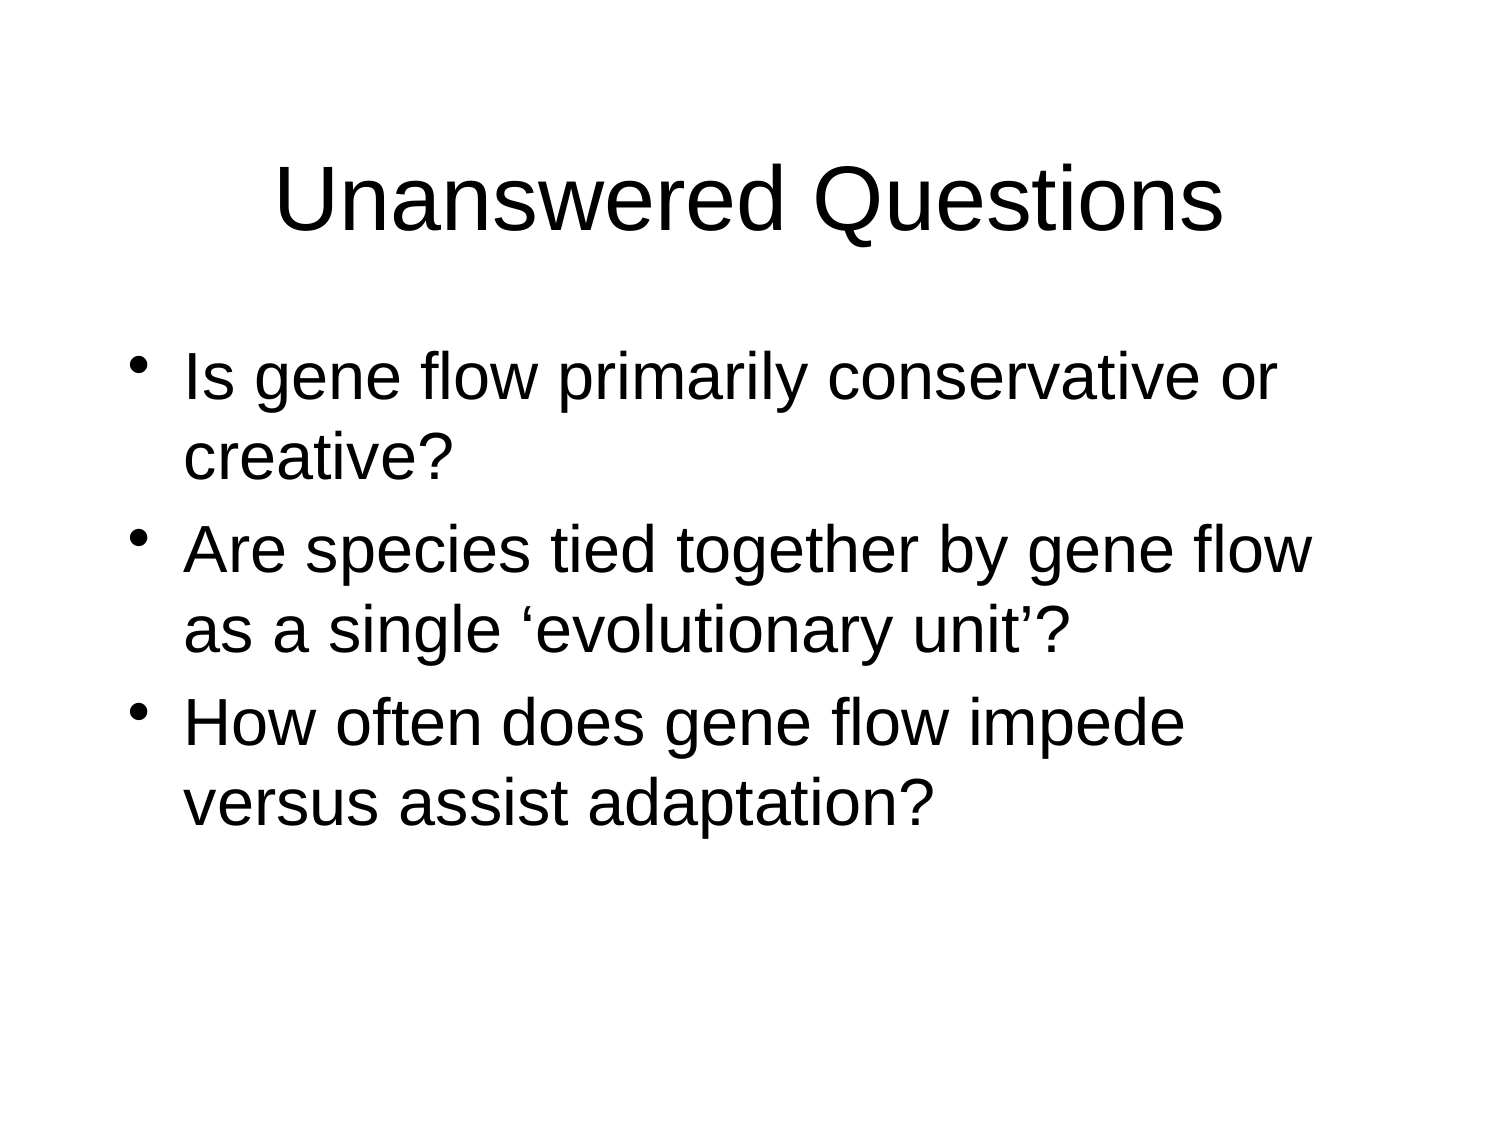

# Unanswered Questions
Is gene flow primarily conservative or creative?
Are species tied together by gene flow as a single ‘evolutionary unit’?
How often does gene flow impede versus assist adaptation?